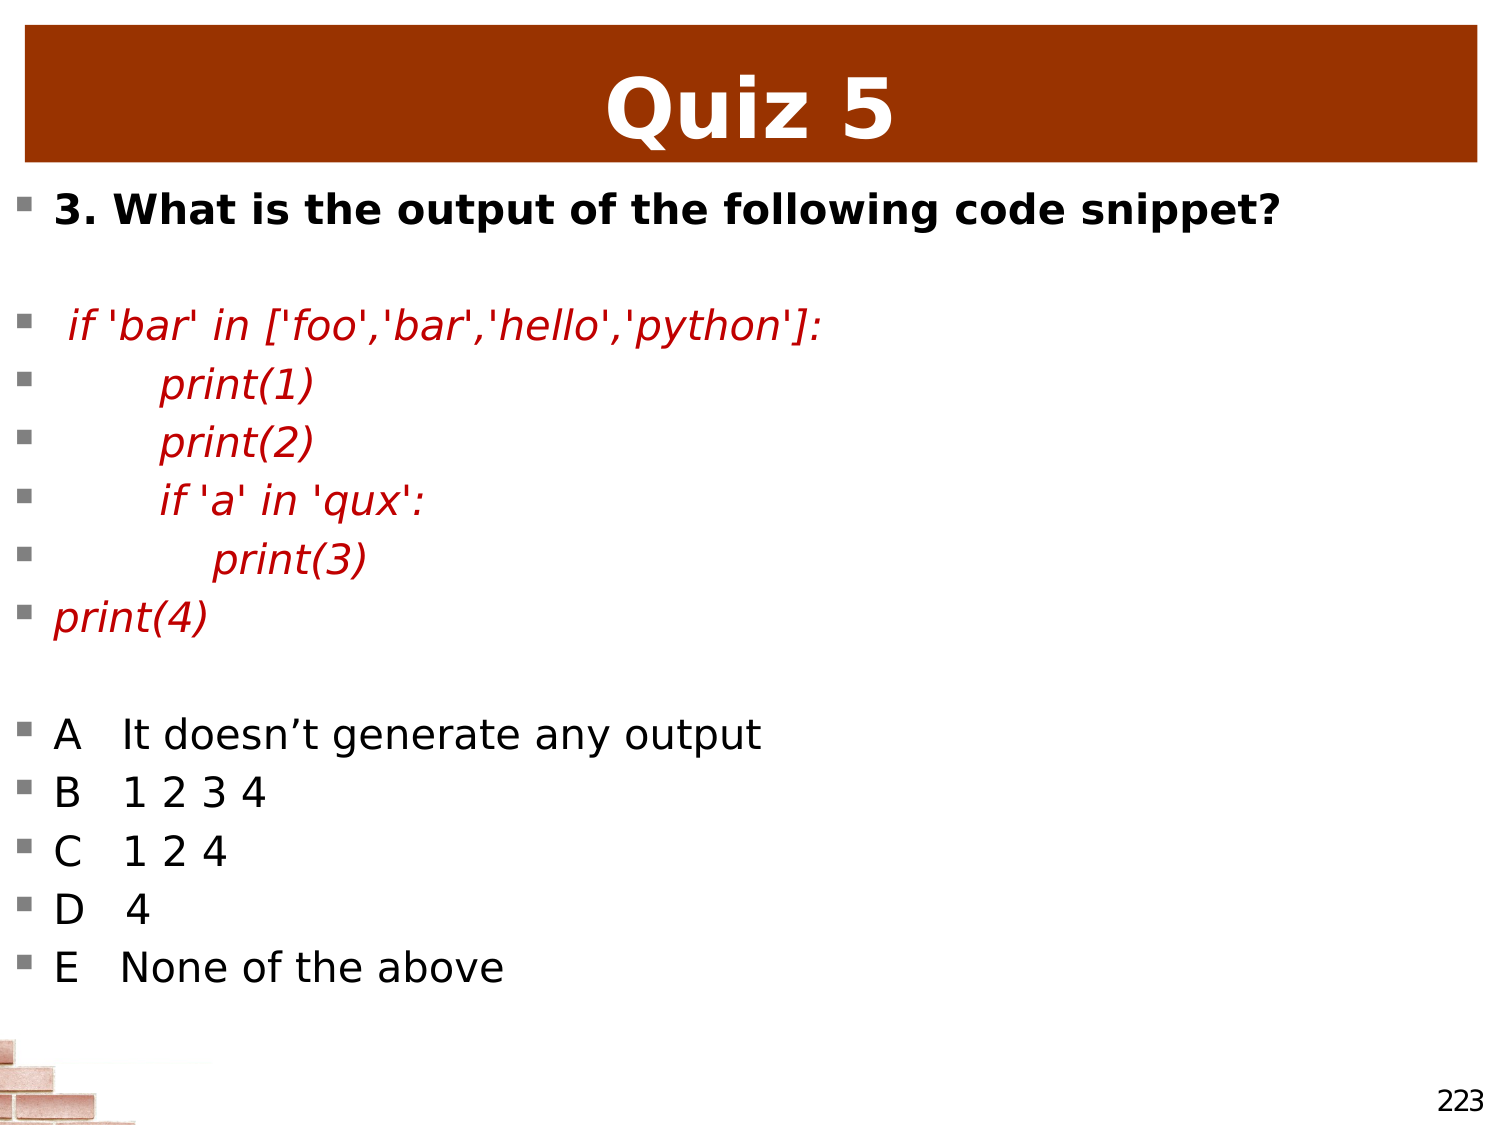

# Quiz 5
3. What is the output of the following code snippet?

 if 'bar' in ['foo','bar','hello','python']:
        print(1)
        print(2)
        if 'a' in 'qux':
            print(3)
print(4)

A   It doesn’t generate any output
B   1 2 3 4
C   1 2 4
D   4
E   None of the above

223